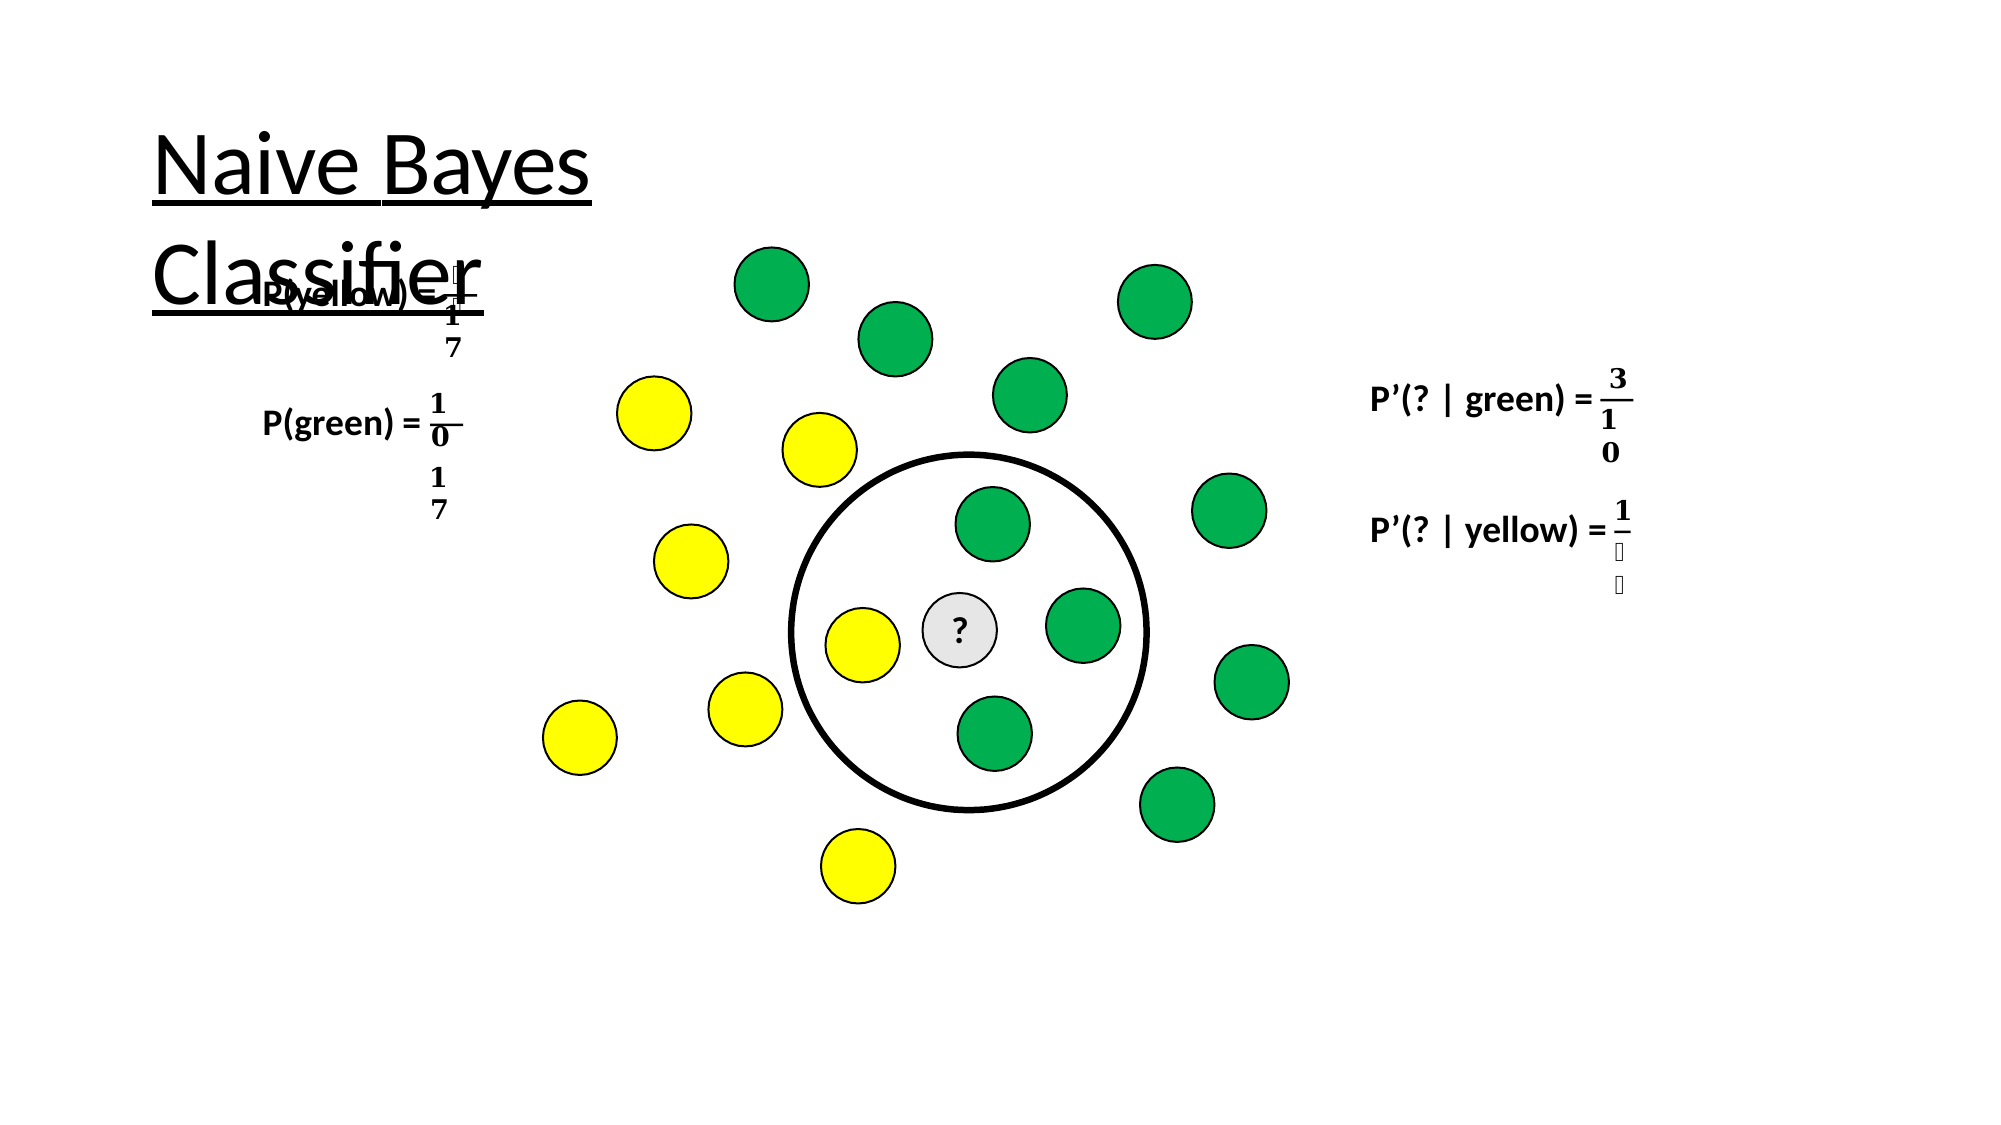

# Naive Bayes Classifier

𝟕

P(yellow) =

𝟏𝟕

𝟑
𝟏𝟎

P’(? | green) =

𝟏𝟎
𝟏𝟕
P(green) =

𝟏
𝟕
P’(? | yellow) =

?